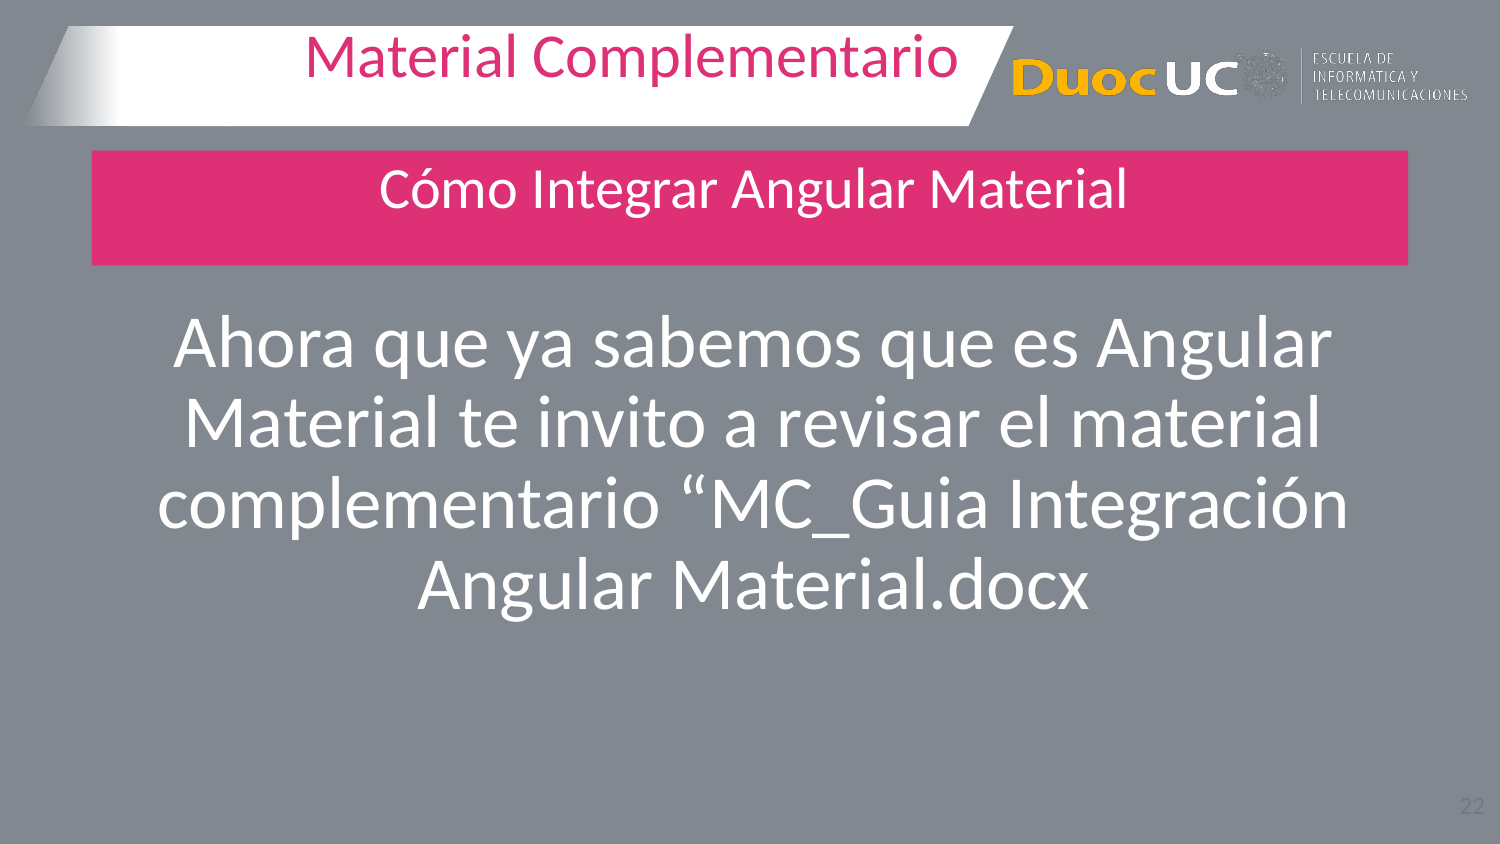

# Material Complementario
Cómo Integrar Angular Material
Ahora que ya sabemos que es Angular Material te invito a revisar el material complementario “MC_Guia Integración Angular Material.docx
22